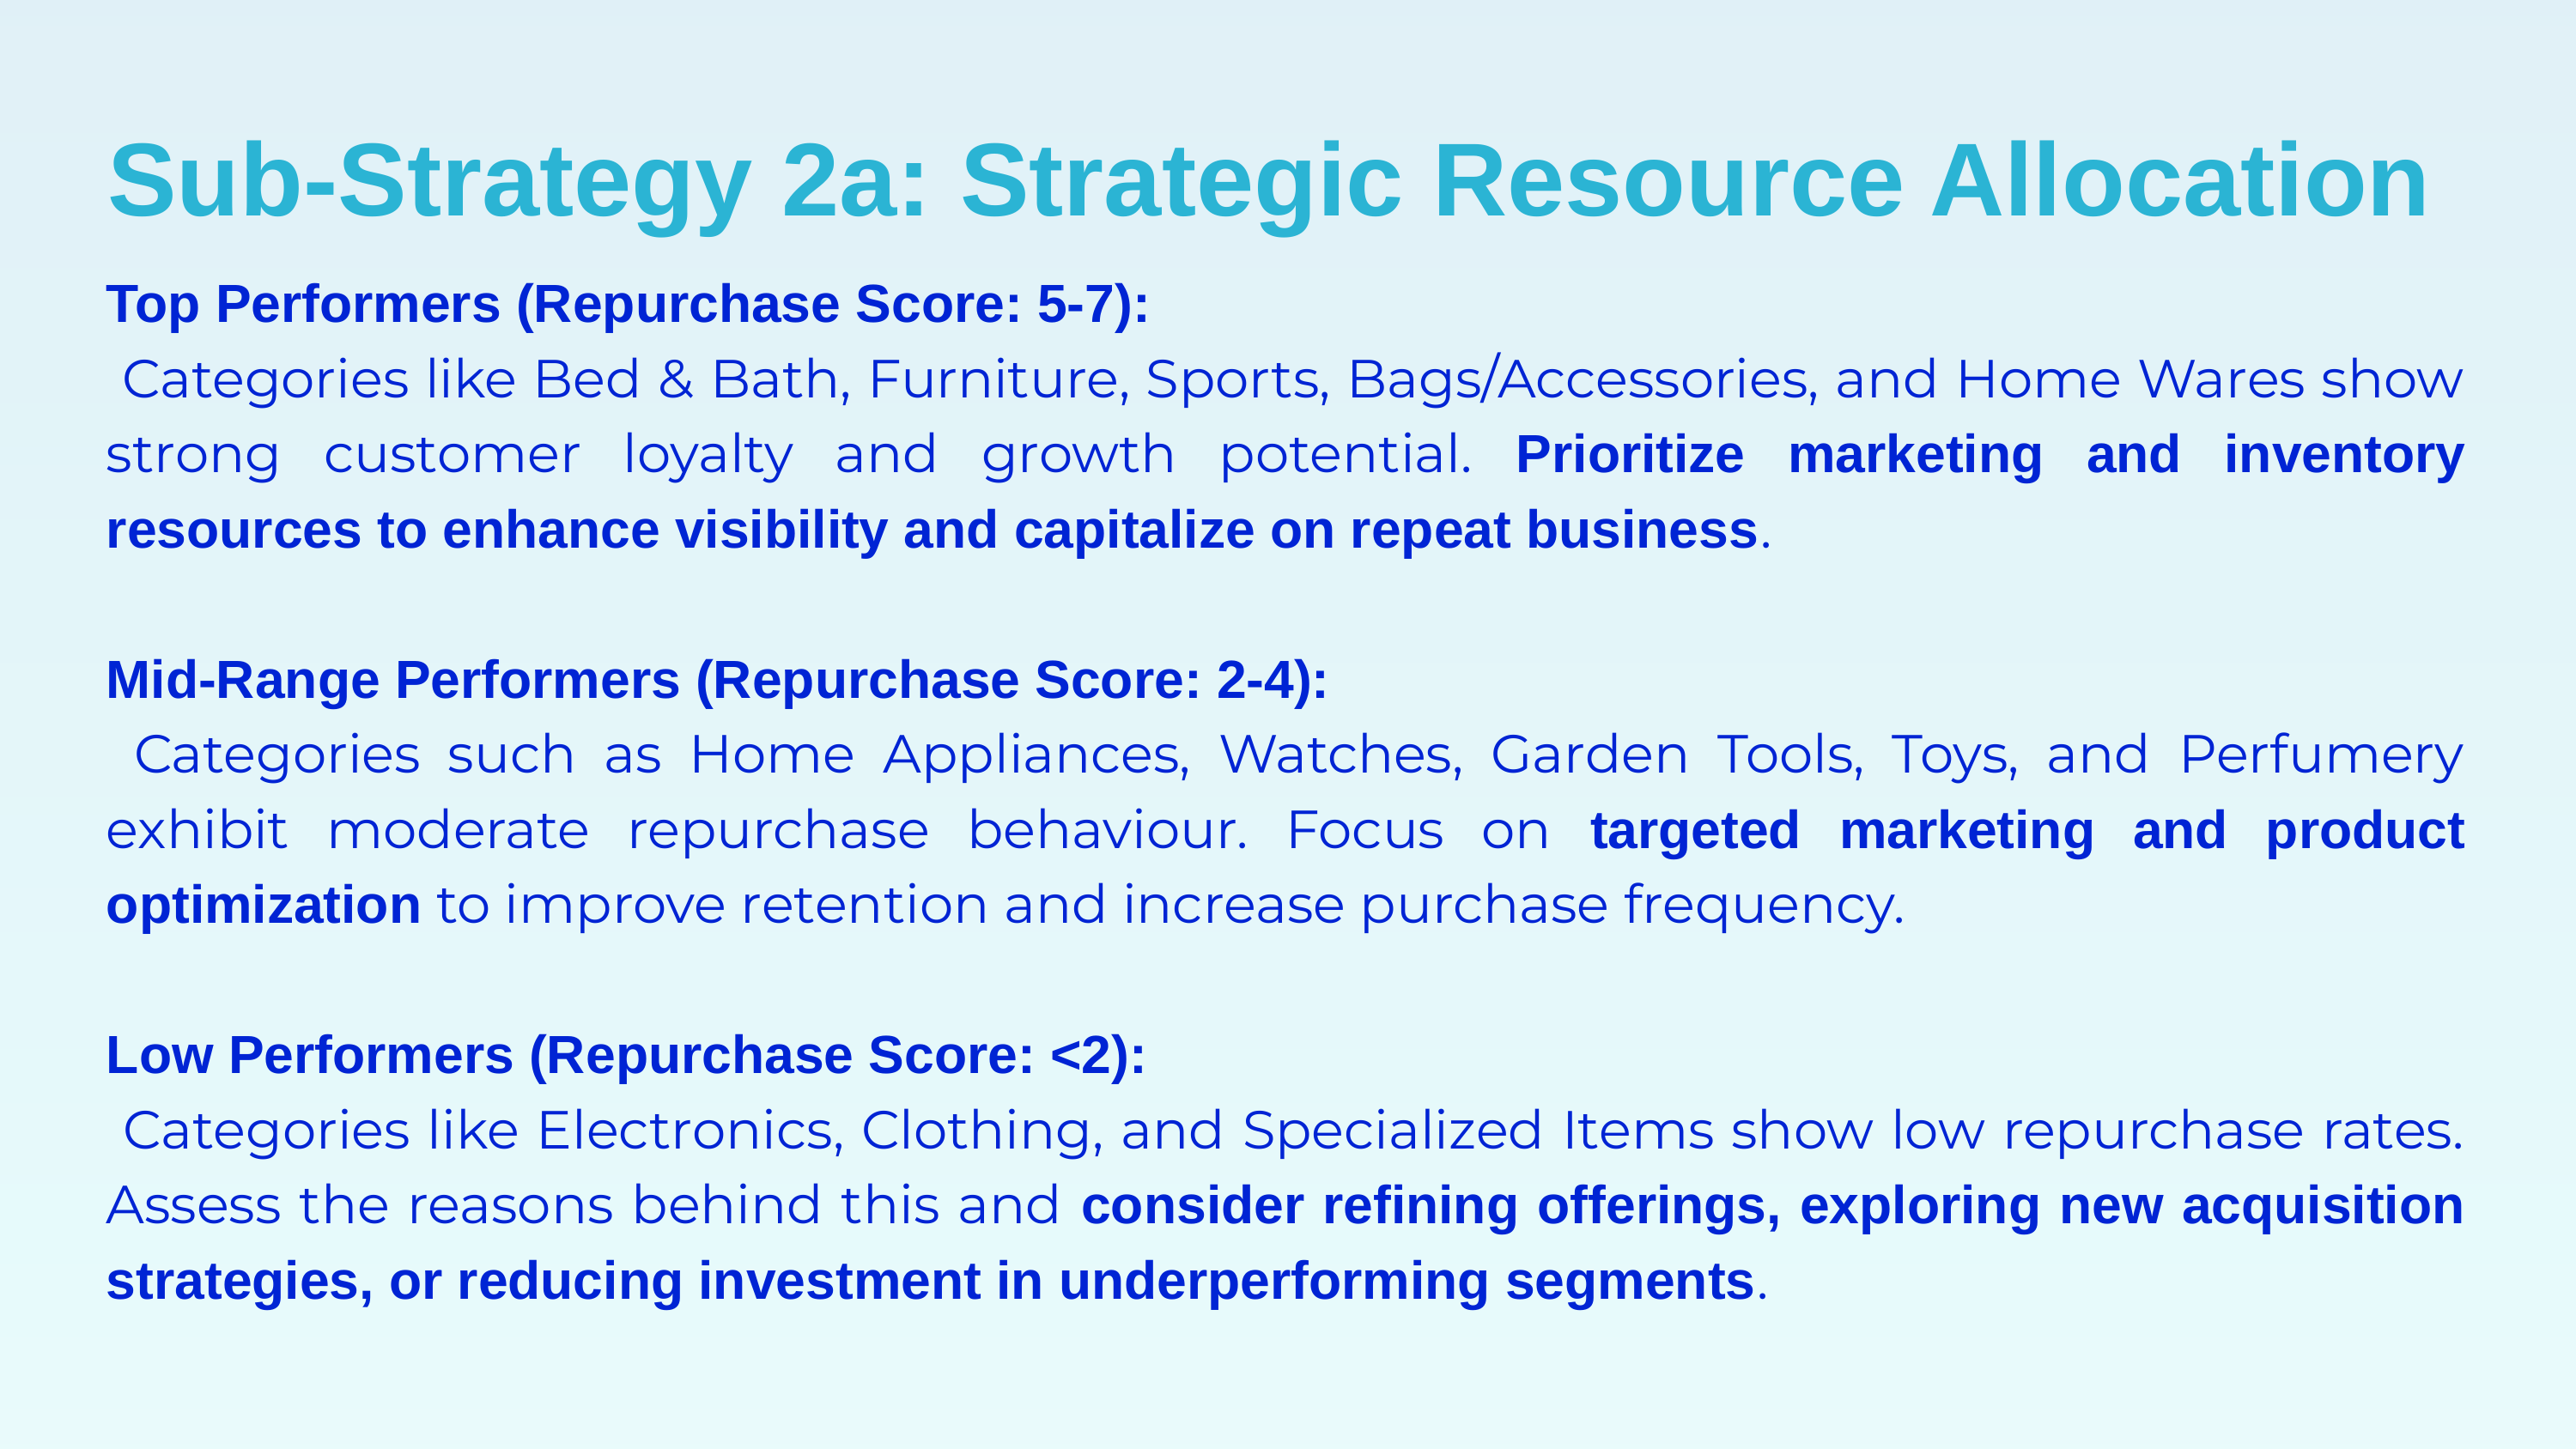

Sub-Strategy 2a: Strategic Resource Allocation
Top Performers (Repurchase Score: 5-7):
 Categories like Bed & Bath, Furniture, Sports, Bags/Accessories, and Home Wares show strong customer loyalty and growth potential. Prioritize marketing and inventory resources to enhance visibility and capitalize on repeat business.

Mid-Range Performers (Repurchase Score: 2-4):
 Categories such as Home Appliances, Watches, Garden Tools, Toys, and Perfumery exhibit moderate repurchase behaviour. Focus on targeted marketing and product optimization to improve retention and increase purchase frequency.

Low Performers (Repurchase Score: <2):
 Categories like Electronics, Clothing, and Specialized Items show low repurchase rates. Assess the reasons behind this and consider refining offerings, exploring new acquisition strategies, or reducing investment in underperforming segments.